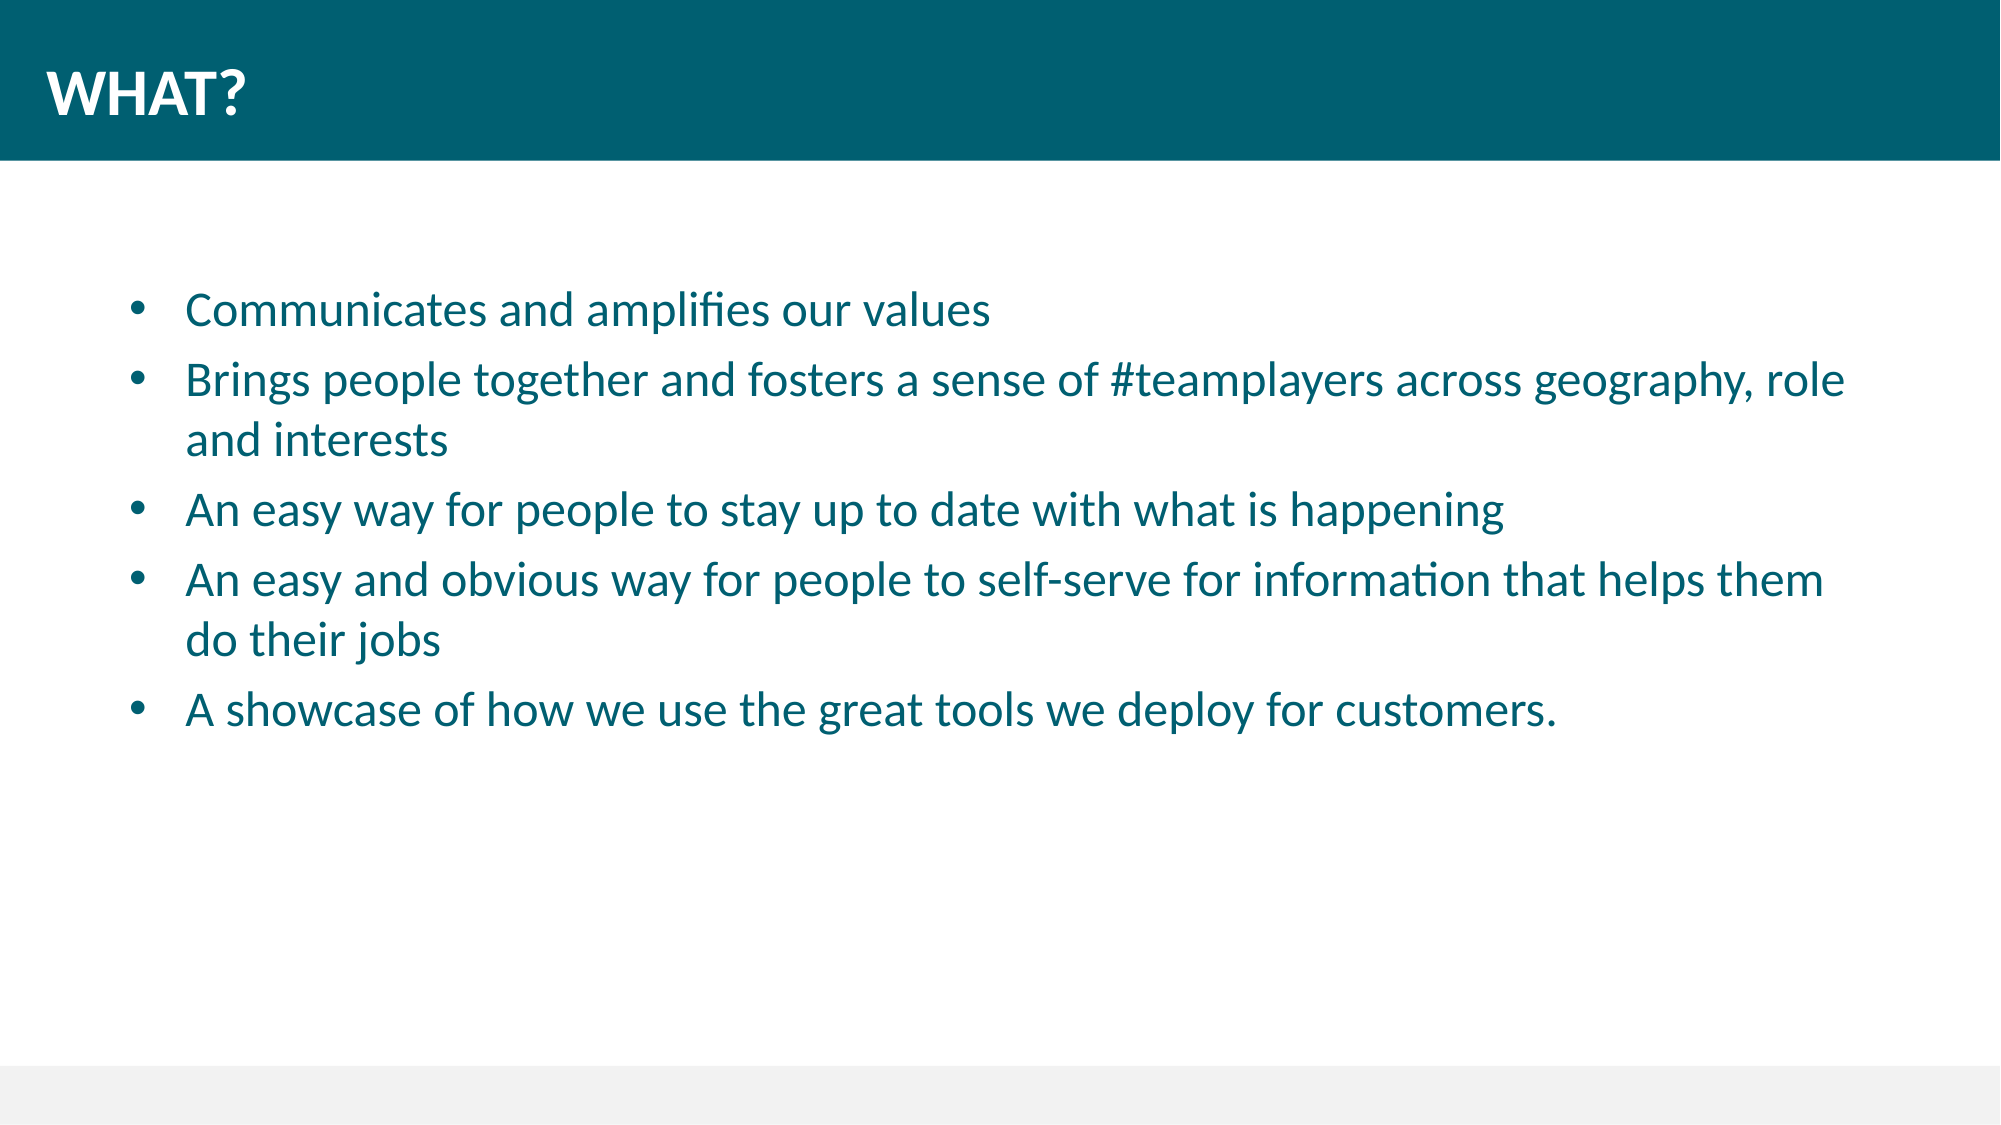

# WHAT?
Communicates and amplifies our values
Brings people together and fosters a sense of #teamplayers across geography, role and interests
An easy way for people to stay up to date with what is happening
An easy and obvious way for people to self-serve for information that helps them do their jobs
A showcase of how we use the great tools we deploy for customers.